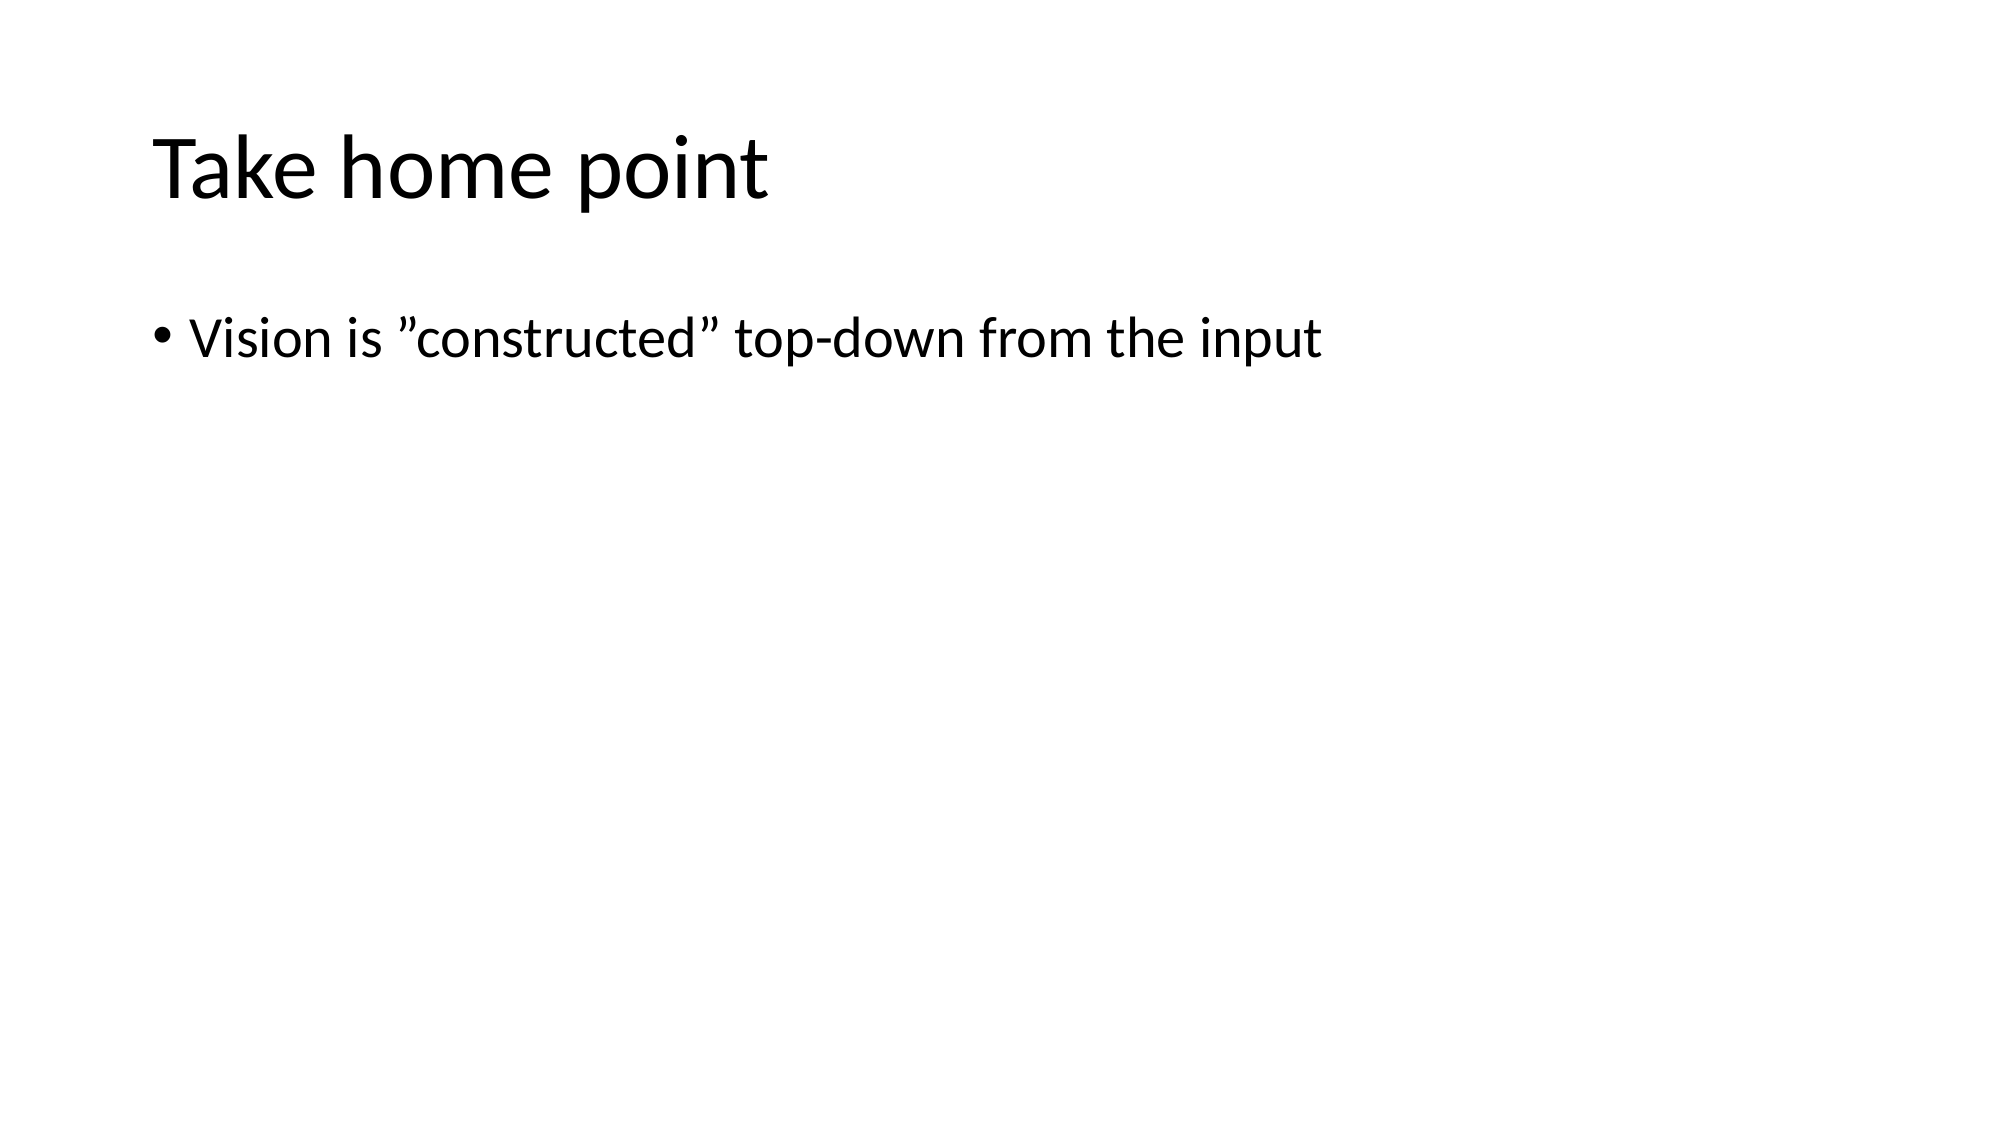

# Take home point
Vision is ”constructed” top-down from the input